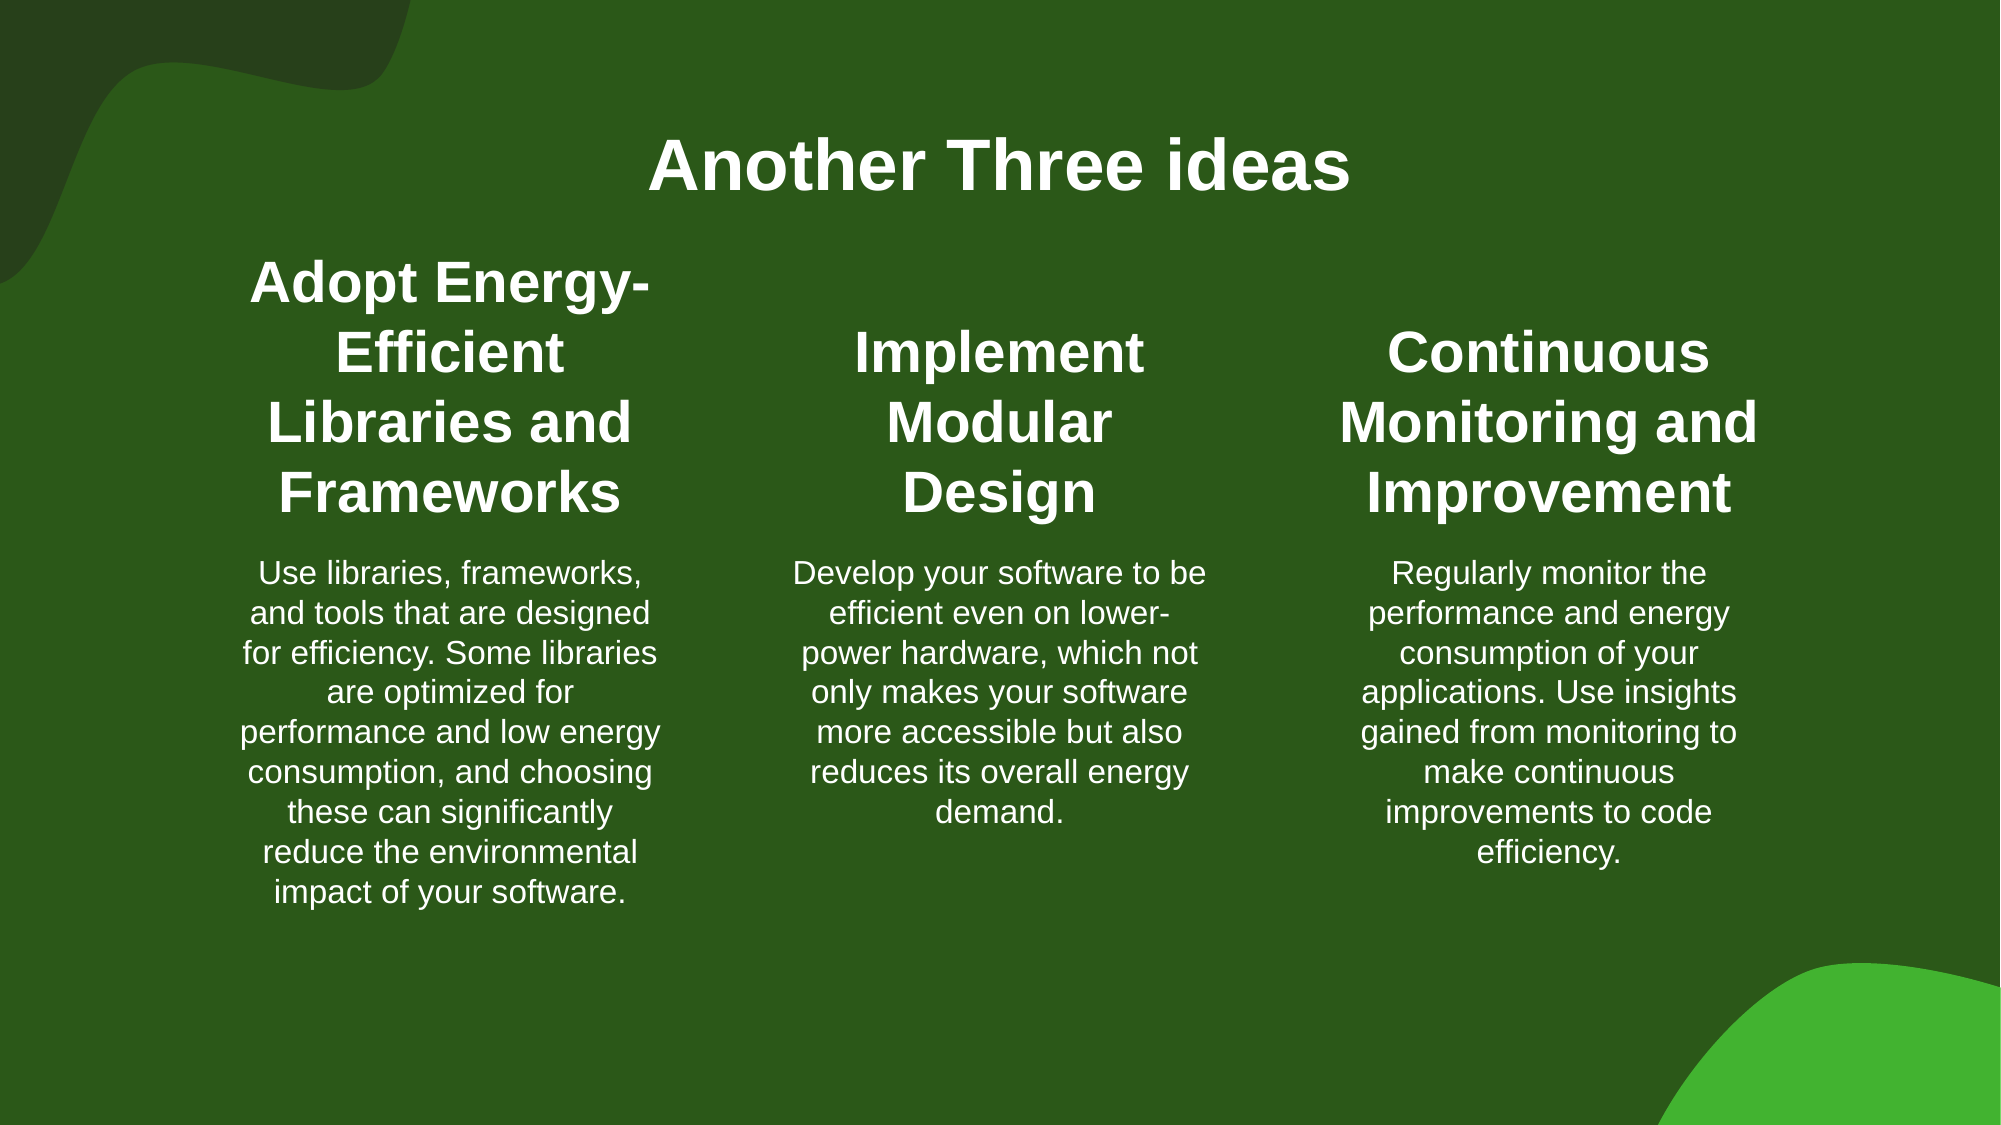

# Another Three ideas
Adopt Energy-Efficient Libraries and Frameworks
Implement Modular Design
Continuous Monitoring and Improvement
Use libraries, frameworks, and tools that are designed for efficiency. Some libraries are optimized for performance and low energy consumption, and choosing these can significantly reduce the environmental impact of your software.
Develop your software to be efficient even on lower-power hardware, which not only makes your software more accessible but also reduces its overall energy demand.
Regularly monitor the performance and energy consumption of your applications. Use insights gained from monitoring to make continuous improvements to code efficiency.